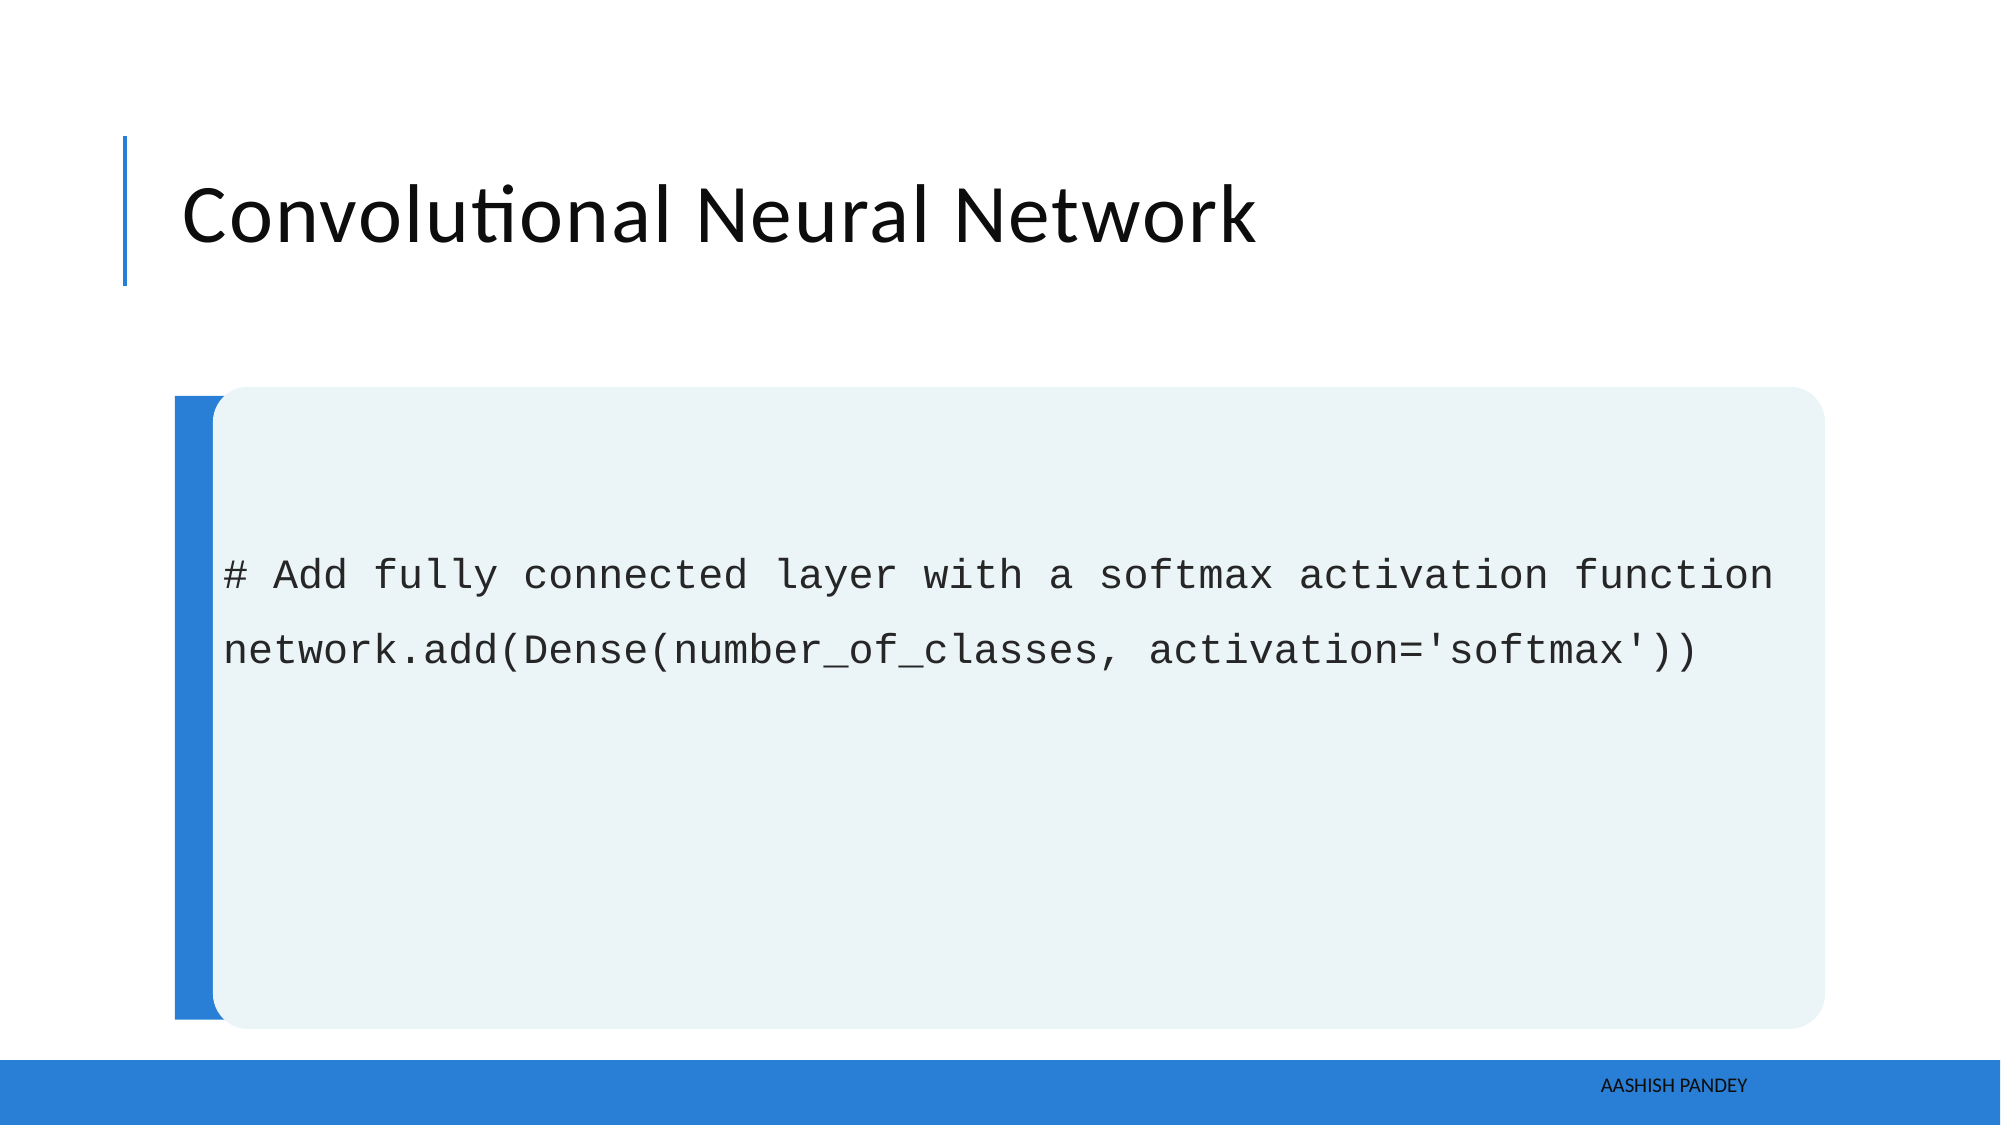

# Convolutional Neural Network

# Add fully connected layer with a softmax activation function
network.add(Dense(number_of_classes, activation='softmax'))

Aashish Pandey